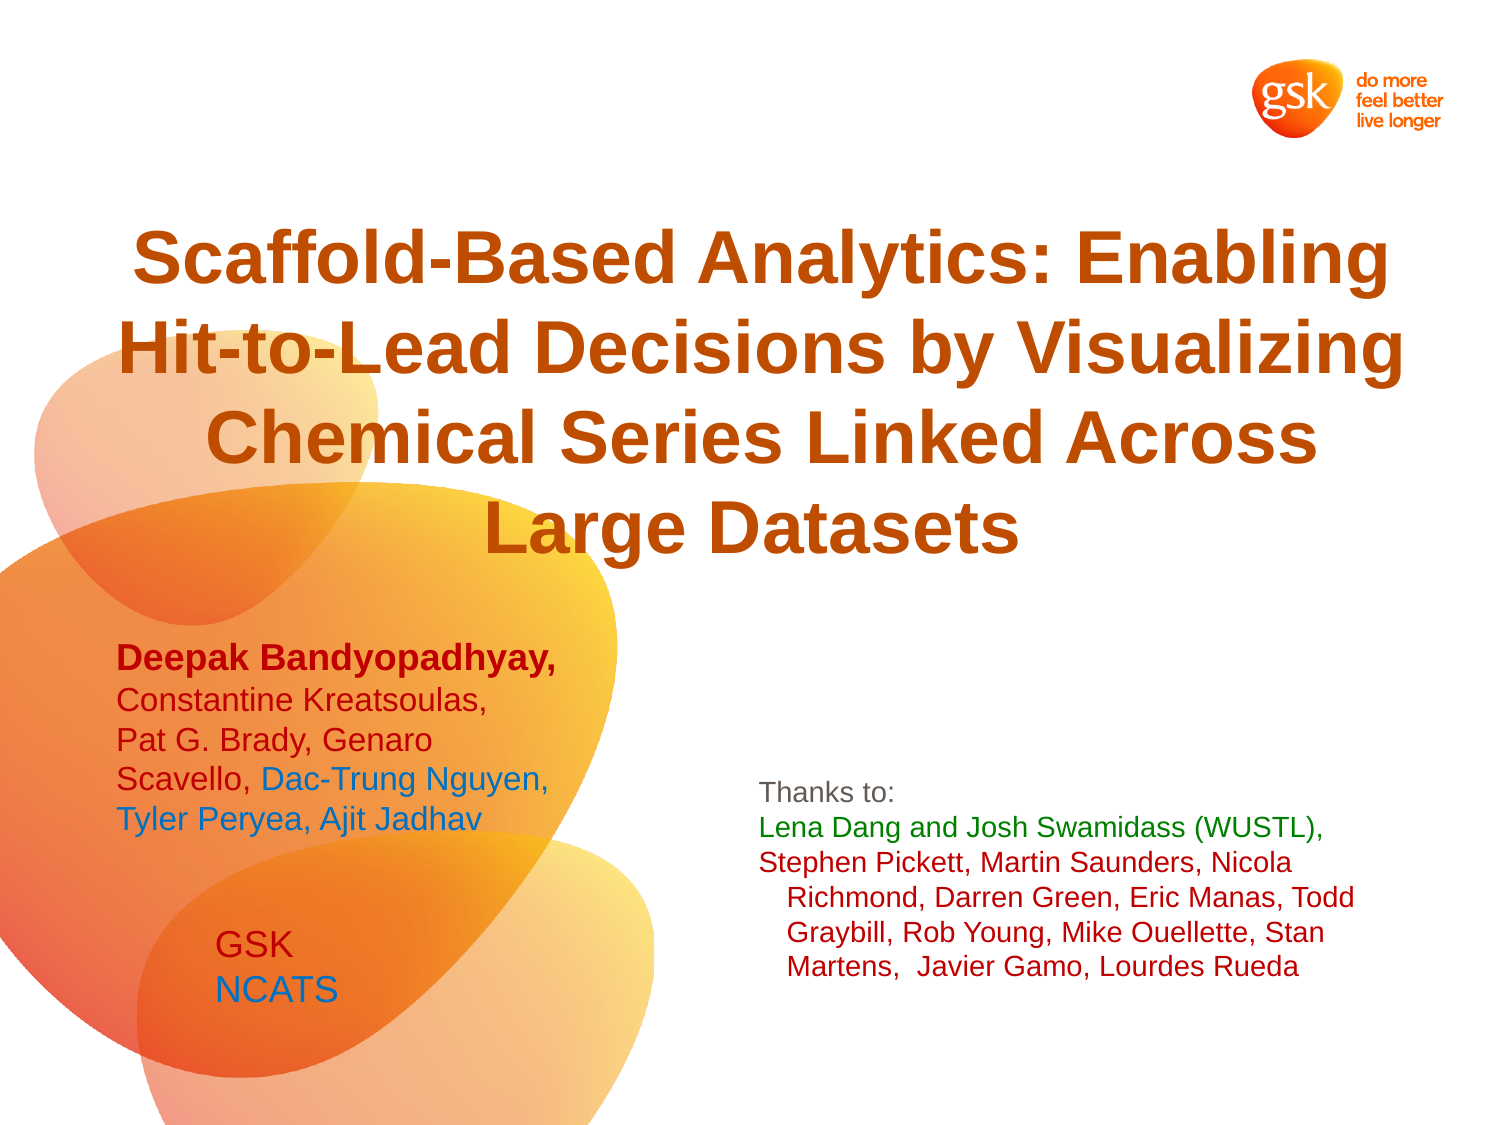

# Scaffold-Based Analytics: Enabling Hit-to-Lead Decisions by Visualizing Chemical Series Linked Across Large Datasets
Deepak Bandyopadhyay,
Constantine Kreatsoulas,
Pat G. Brady, Genaro Scavello, Dac-Trung Nguyen, Tyler Peryea, Ajit Jadhav
Thanks to:
Lena Dang and Josh Swamidass (WUSTL),
Stephen Pickett, Martin Saunders, Nicola Richmond, Darren Green, Eric Manas, Todd Graybill, Rob Young, Mike Ouellette, Stan Martens,  Javier Gamo, Lourdes Rueda
GSK
NCATS